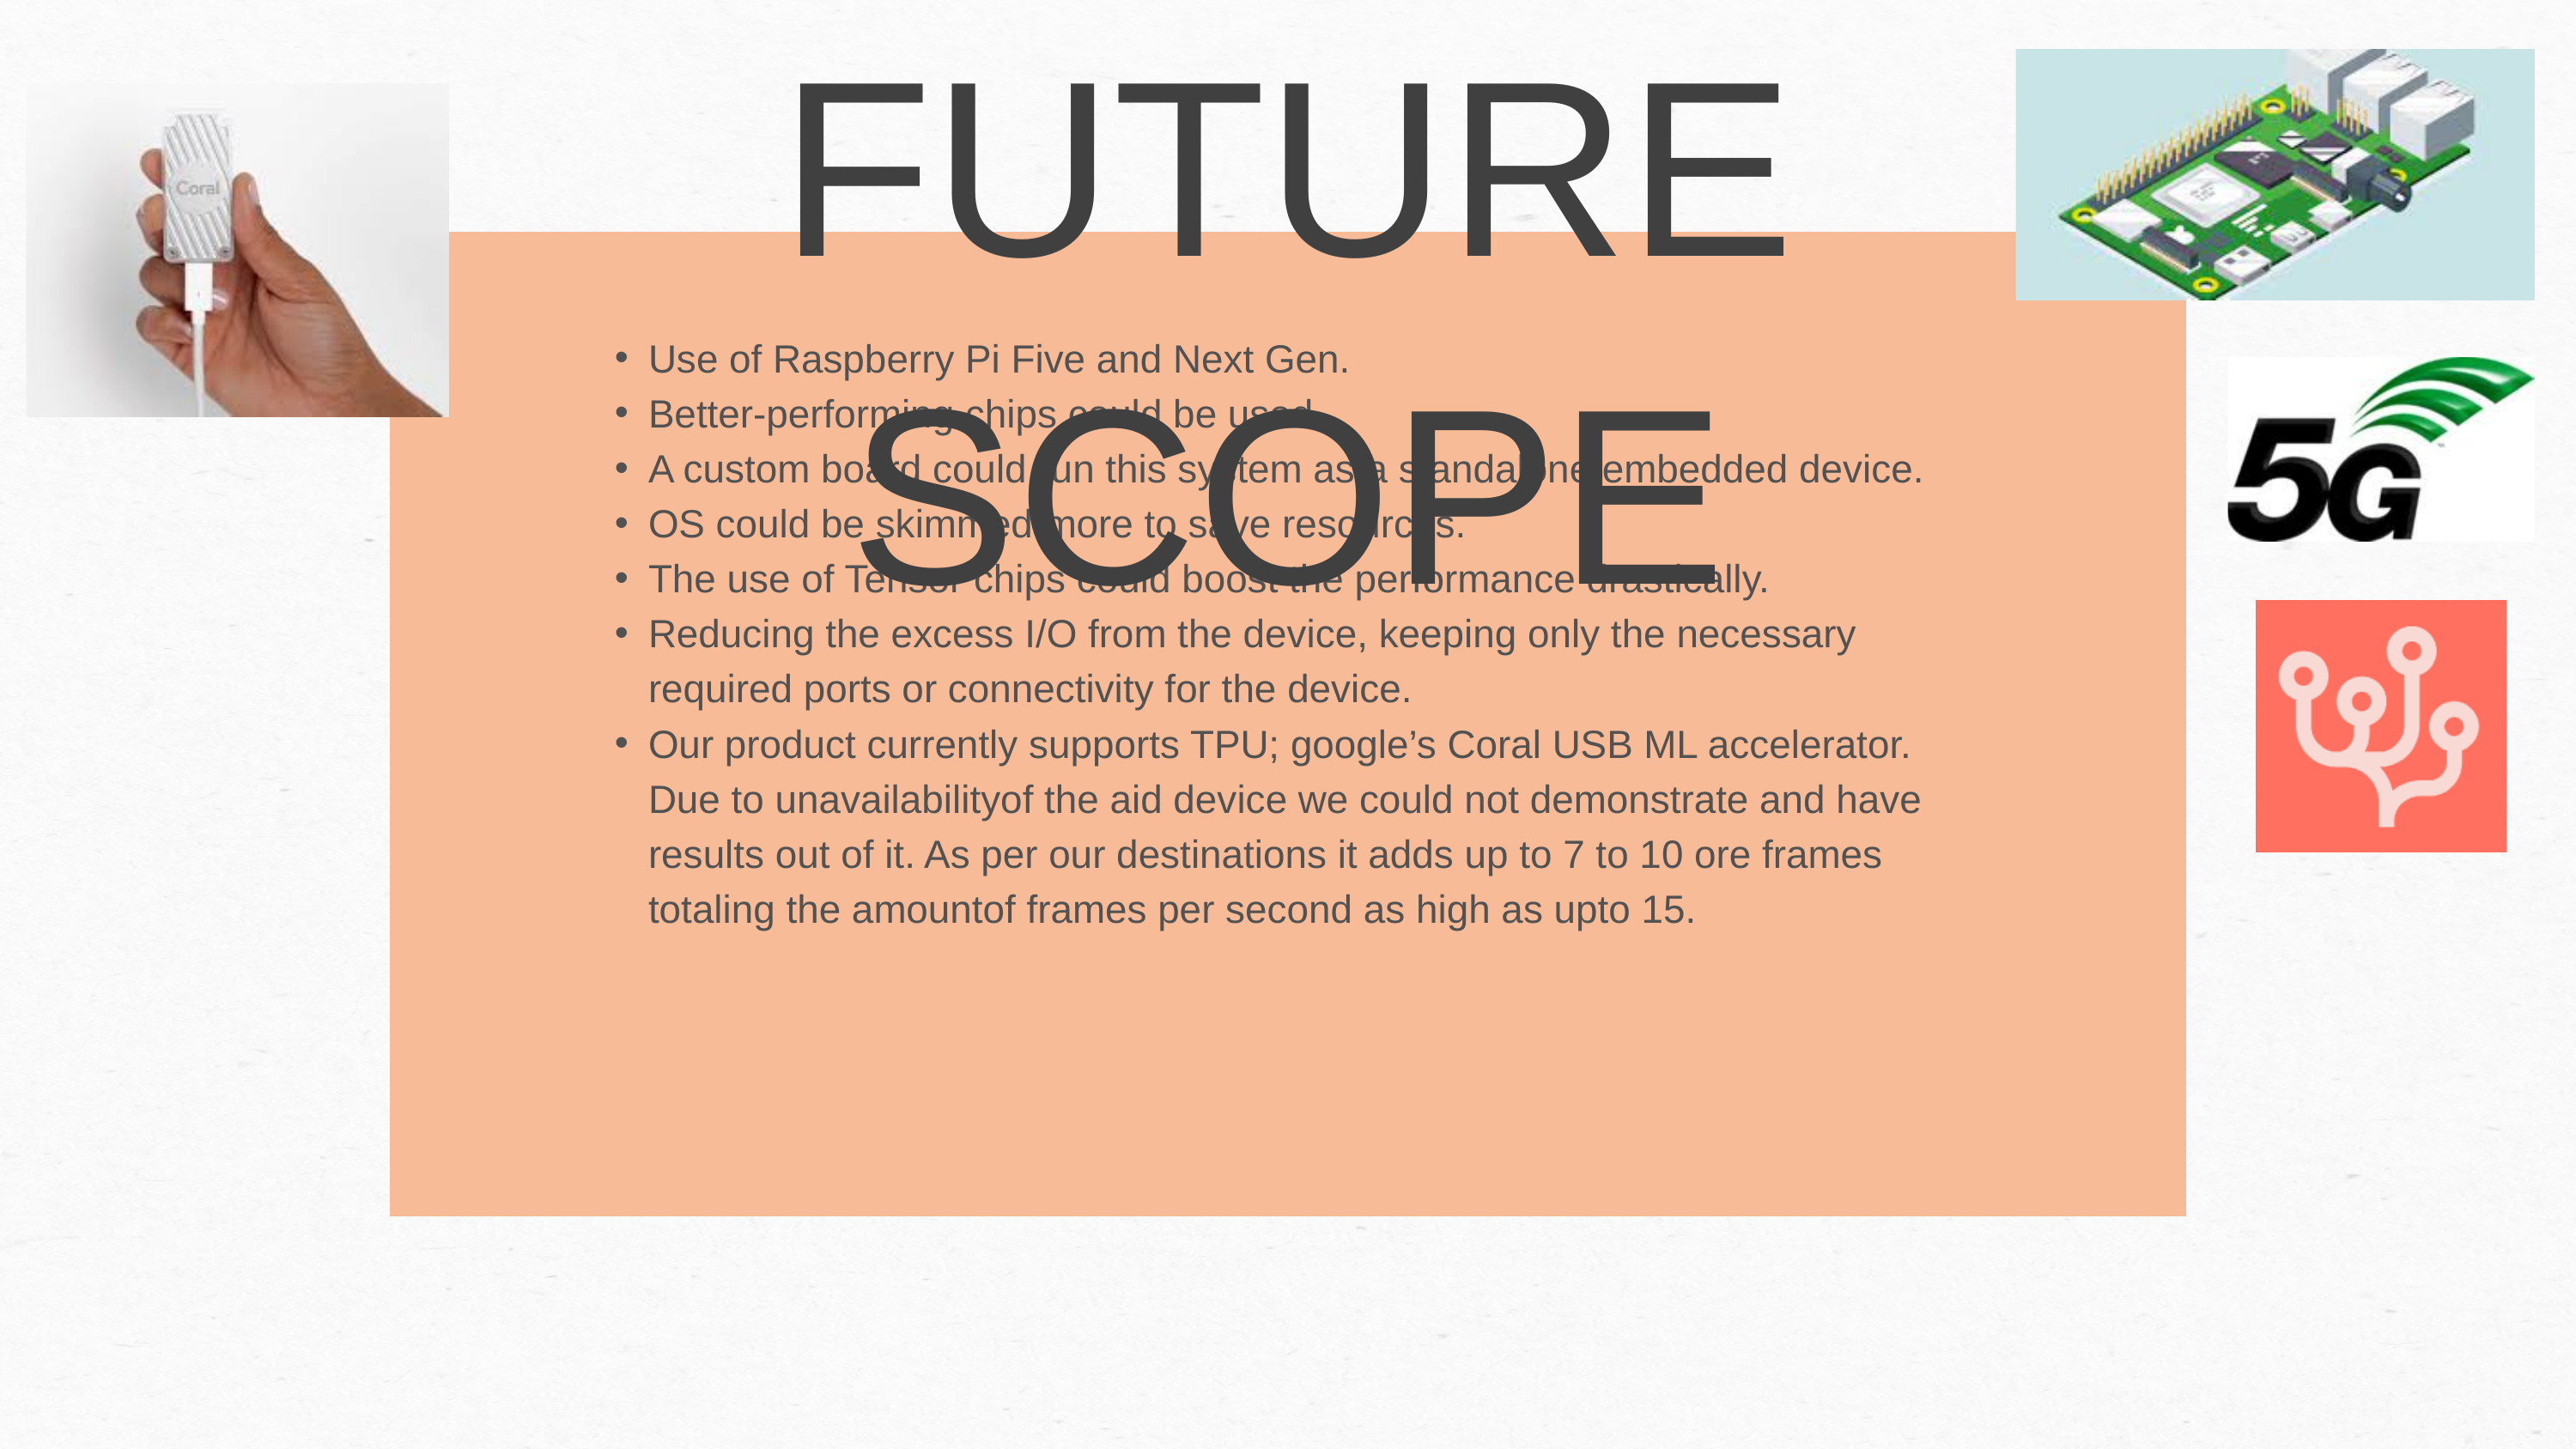

FUTURE SCOPE

Use of Raspberry Pi Five and Next Gen.
Better-performing chips could be used.
A custom board could run this system as a standalone embedded device.
OS could be skimmed more to save resources.
The use of Tensor chips could boost the performance drastically.
Reducing the excess I/O from the device, keeping only the necessary required ports or connectivity for the device.
Our product currently supports TPU; google’s Coral USB ML accelerator. Due to unavailabilityof the aid device we could not demonstrate and have results out of it. As per our destinations it adds up to 7 to 10 ore frames totaling the amountof frames per second as high as upto 15.